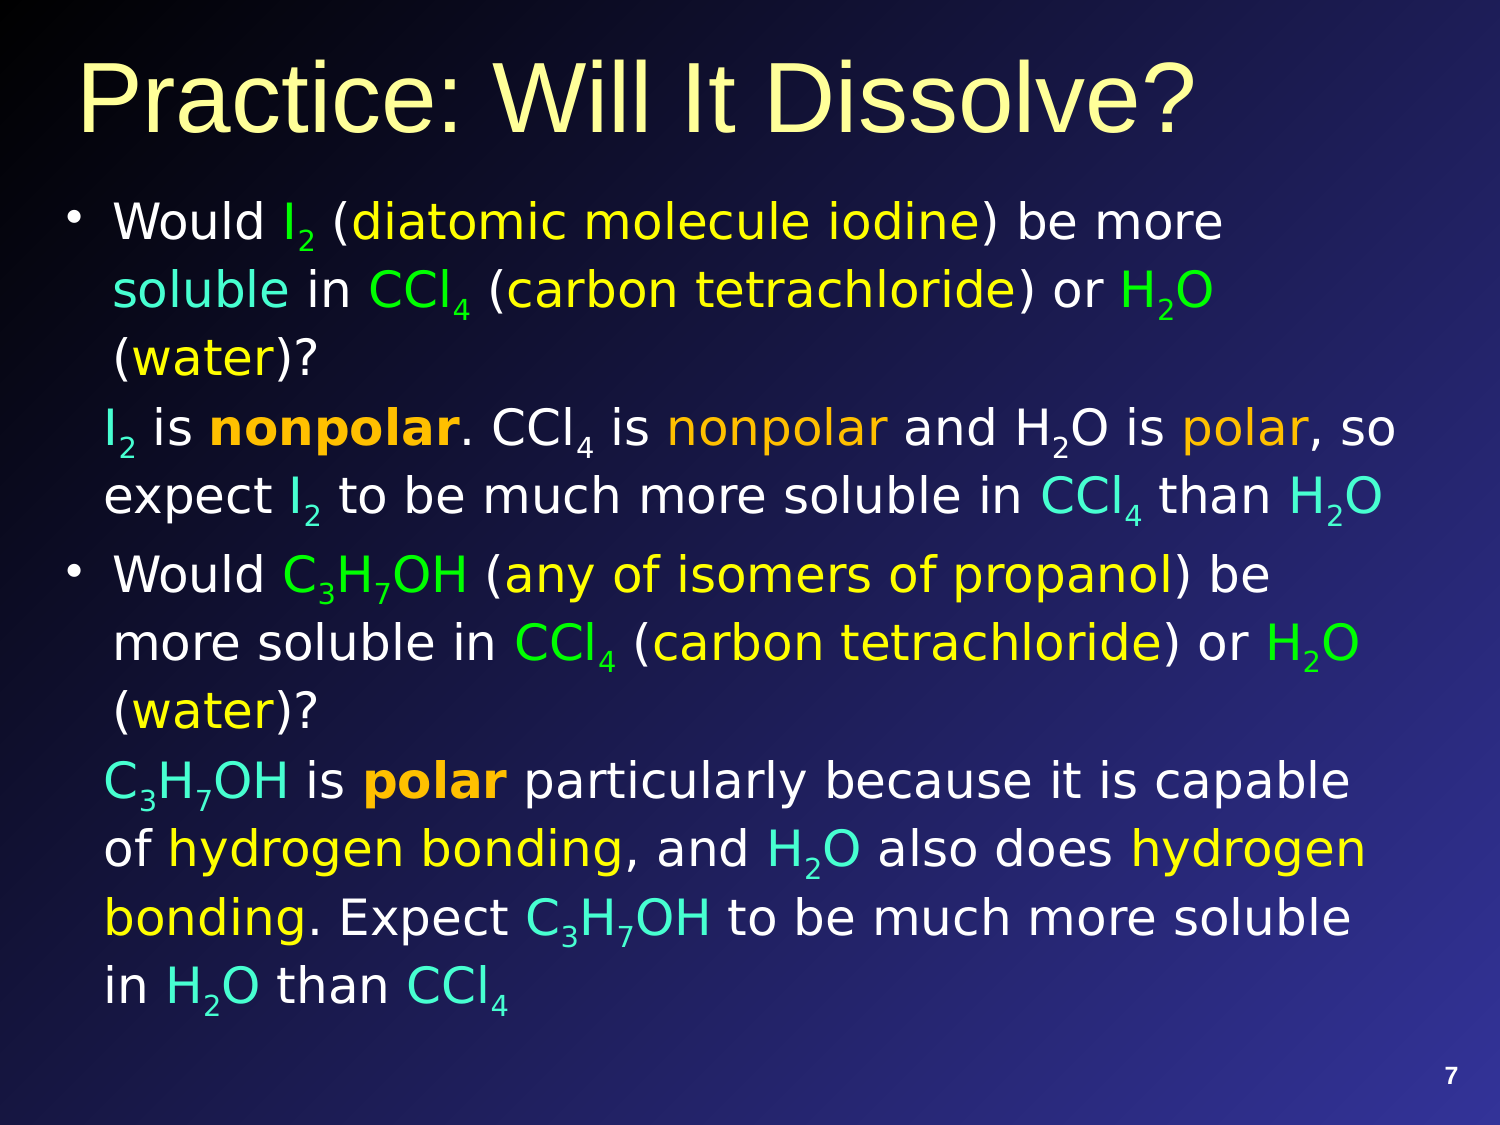

# Practice: Will It Dissolve?
Would I2 (diatomic molecule iodine) be more soluble in CCl4 (carbon tetrachloride) or H2O (water)?
I2 is nonpolar. CCl4 is nonpolar and H2O is polar, so expect I2 to be much more soluble in CCl4 than H2O
Would C3H7OH (any of isomers of propanol) be more soluble in CCl4 (carbon tetrachloride) or H2O (water)?
C3H7OH is polar particularly because it is capable of hydrogen bonding, and H2O also does hydrogen bonding. Expect C3H7OH to be much more soluble in H2O than CCl4

7